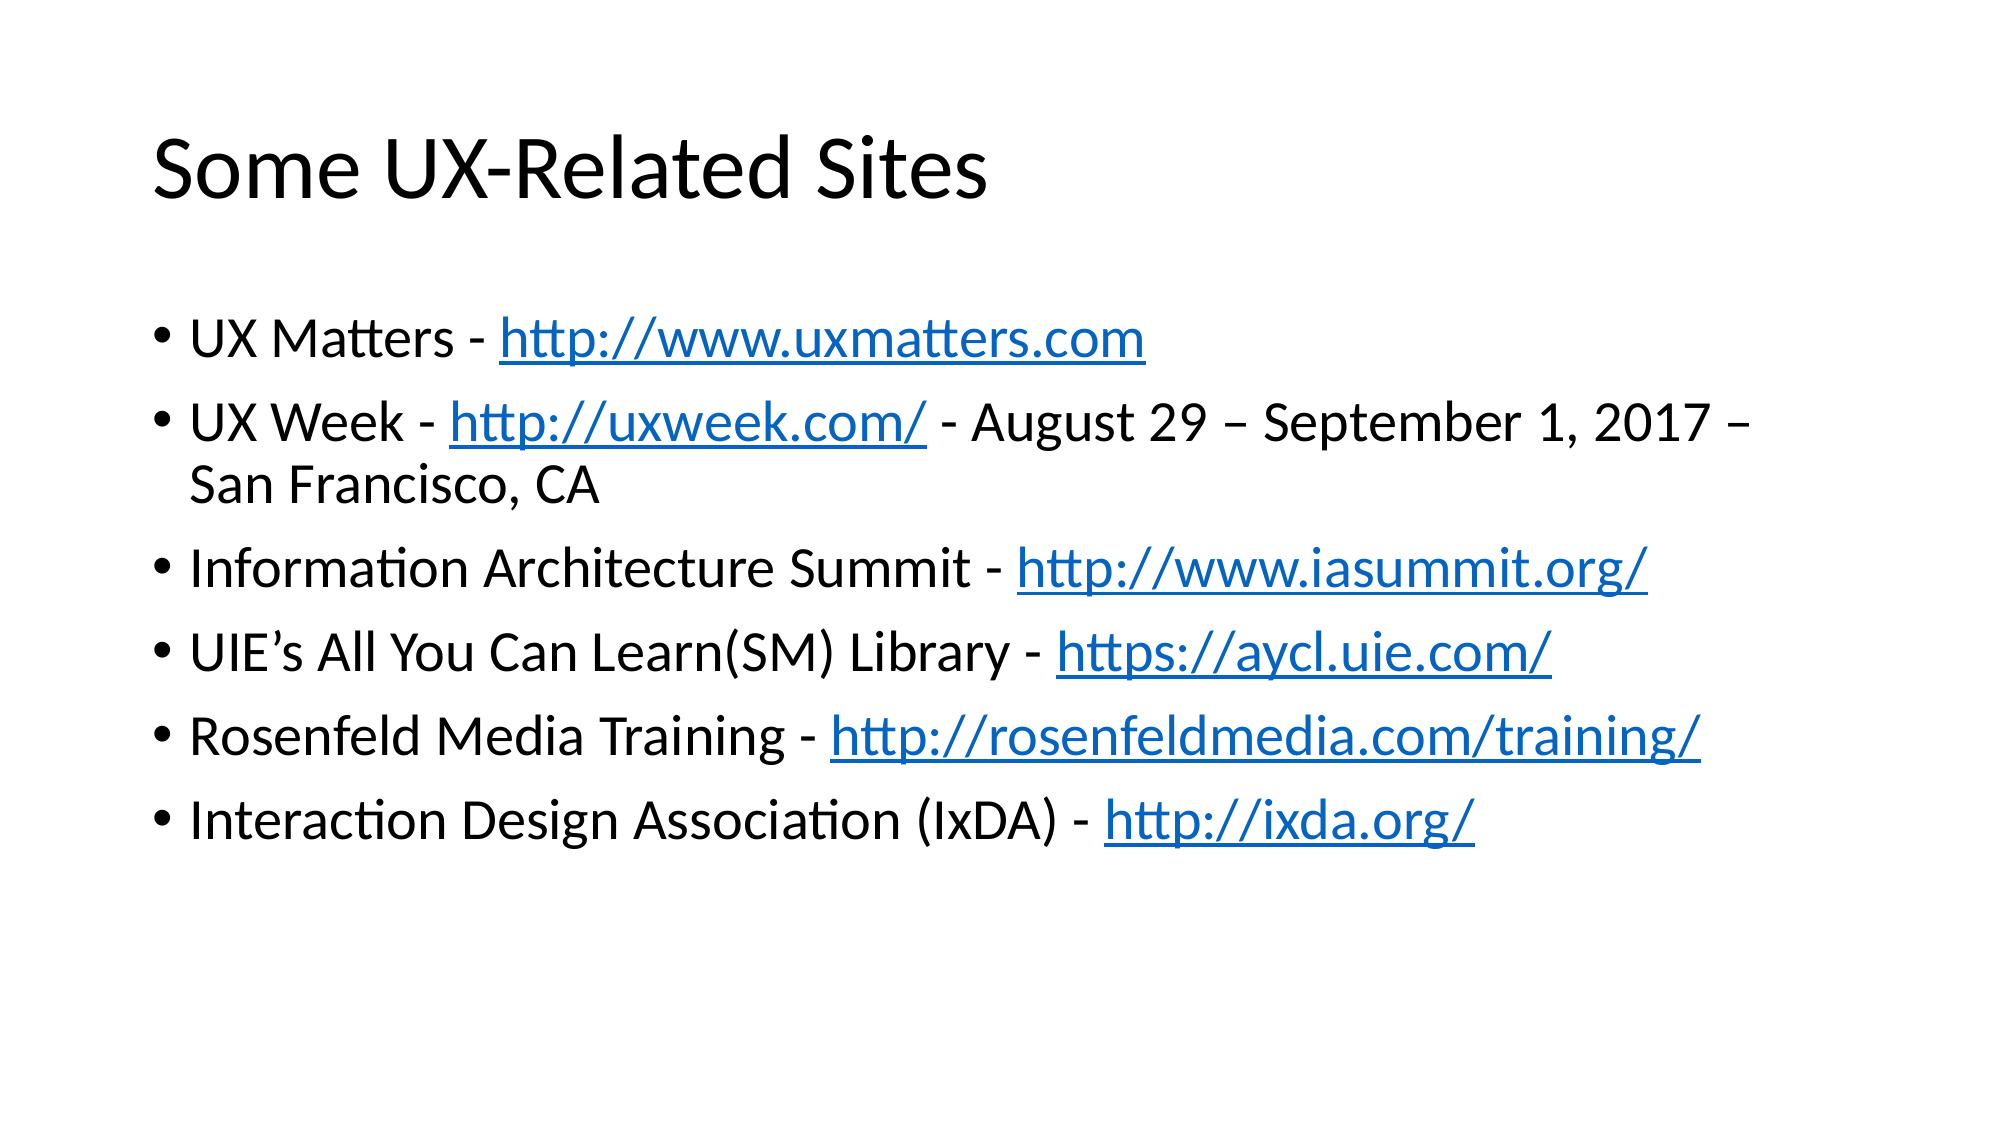

# Some UX-Related Sites
UX Matters - http://www.uxmatters.com
UX Week - http://uxweek.com/ - August 29 – September 1, 2017 – San Francisco, CA
Information Architecture Summit - http://www.iasummit.org/
UIE’s All You Can Learn(SM) Library - https://aycl.uie.com/
Rosenfeld Media Training - http://rosenfeldmedia.com/training/
Interaction Design Association (IxDA) - http://ixda.org/